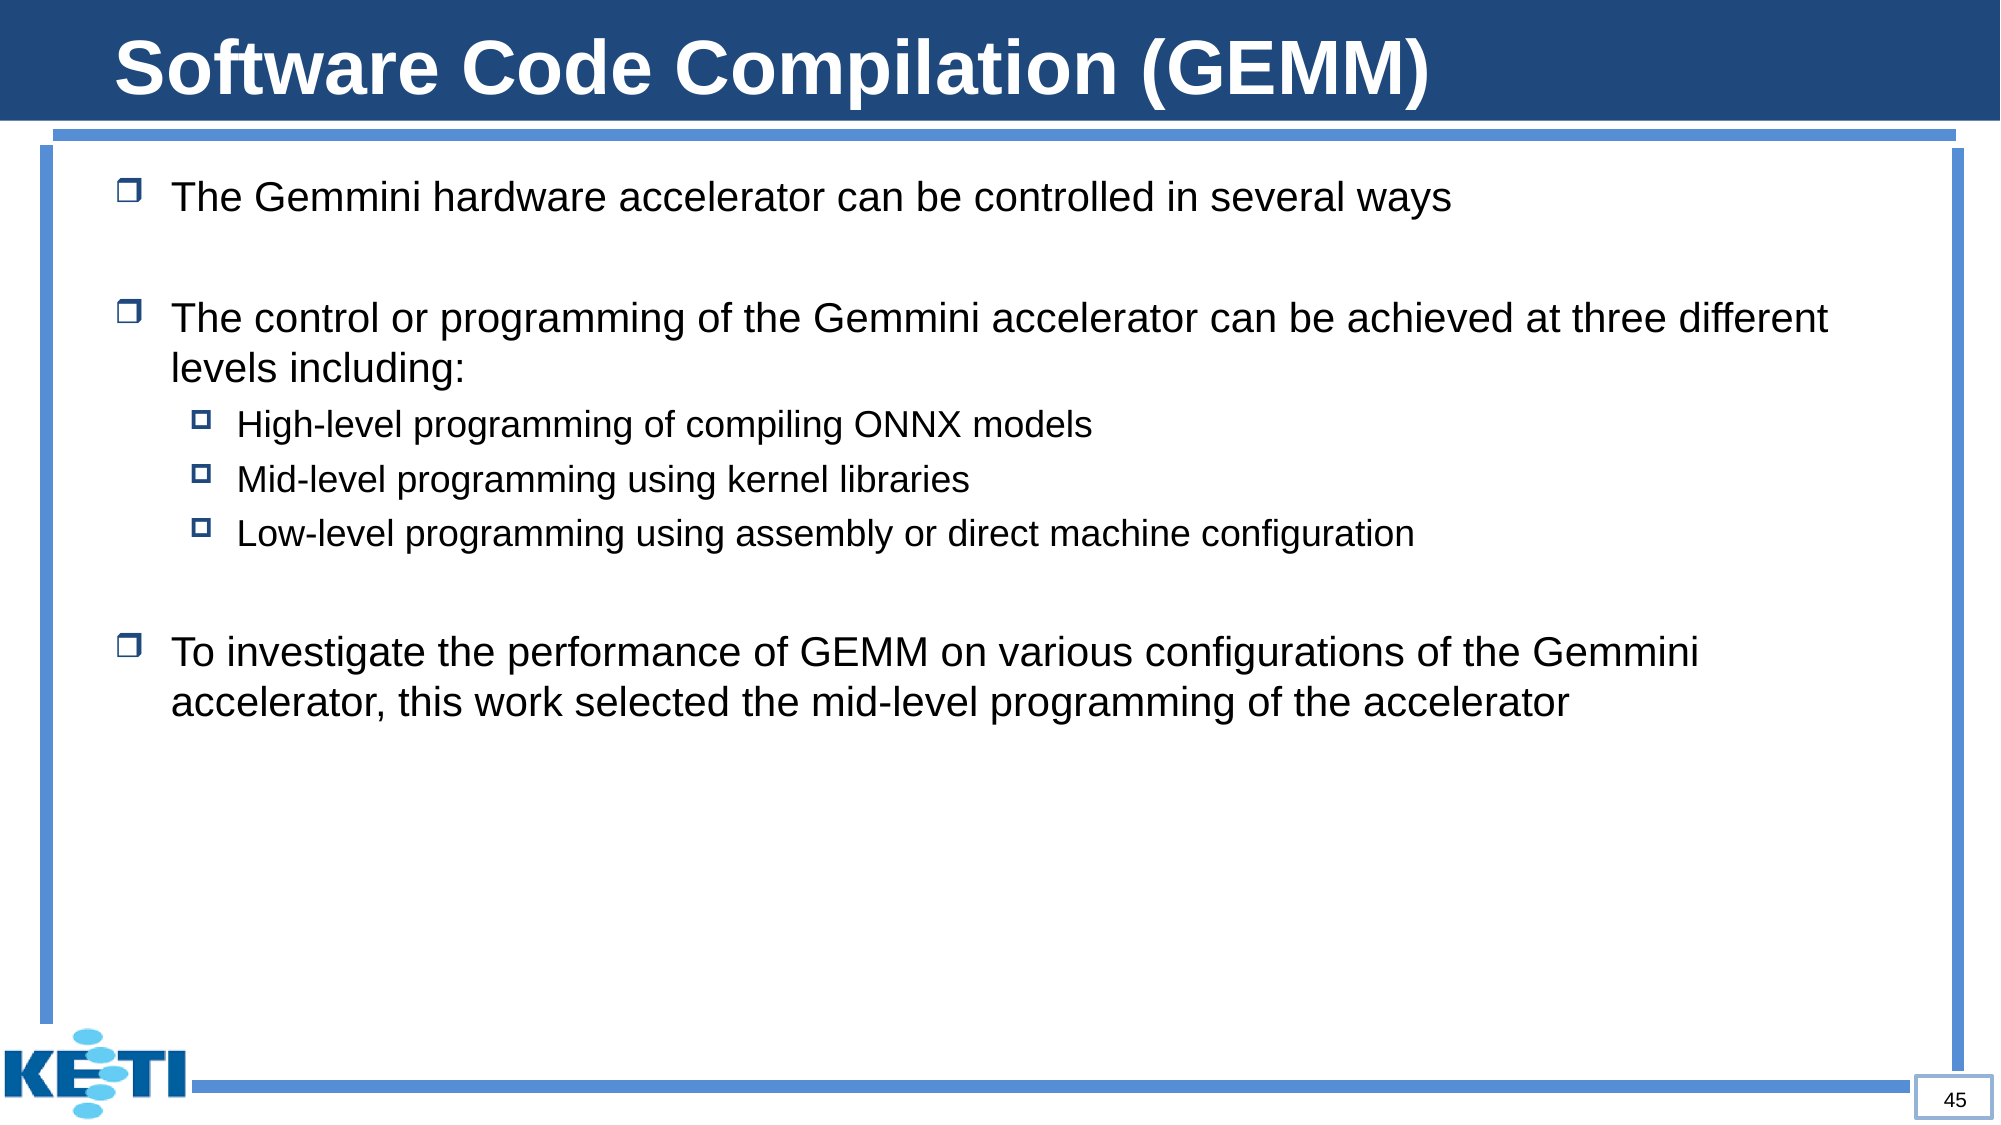

# Software Code Compilation (GEMM)
The Gemmini hardware accelerator can be controlled in several ways

The control or programming of the Gemmini accelerator can be achieved at three different levels including:
High-level programming of compiling ONNX models
Mid-level programming using kernel libraries
Low-level programming using assembly or direct machine configuration

To investigate the performance of GEMM on various configurations of the Gemmini accelerator, this work selected the mid-level programming of the accelerator
45